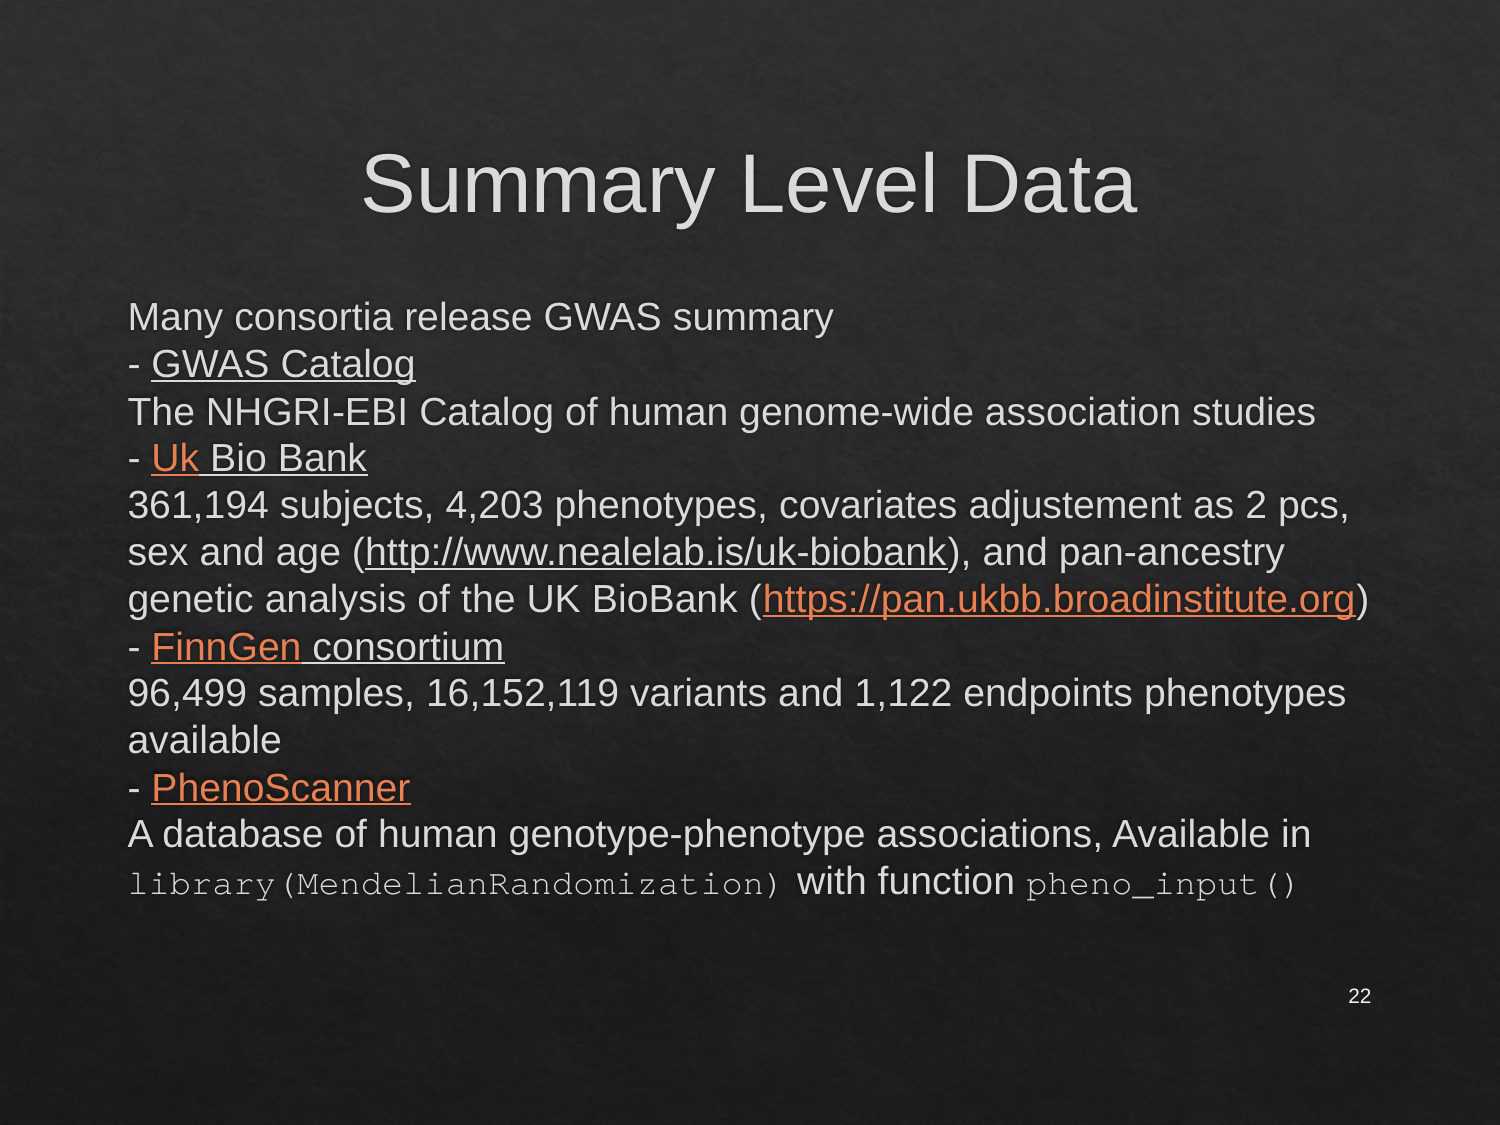

# Summary Level Data
Many consortia release GWAS summary
- GWAS Catalog
The NHGRI-EBI Catalog of human genome-wide association studies
- Uk Bio Bank
361,194 subjects, 4,203 phenotypes, covariates adjustement as 2 pcs, sex and age (http://www.nealelab.is/uk-biobank), and pan-ancestry genetic analysis of the UK BioBank (https://pan.ukbb.broadinstitute.org)
- FinnGen consortium
96,499 samples, 16,152,119 variants and 1,122 endpoints phenotypes available
- PhenoScanner
A database of human genotype-phenotype associations, Available in library(MendelianRandomization) with function pheno_input()
22